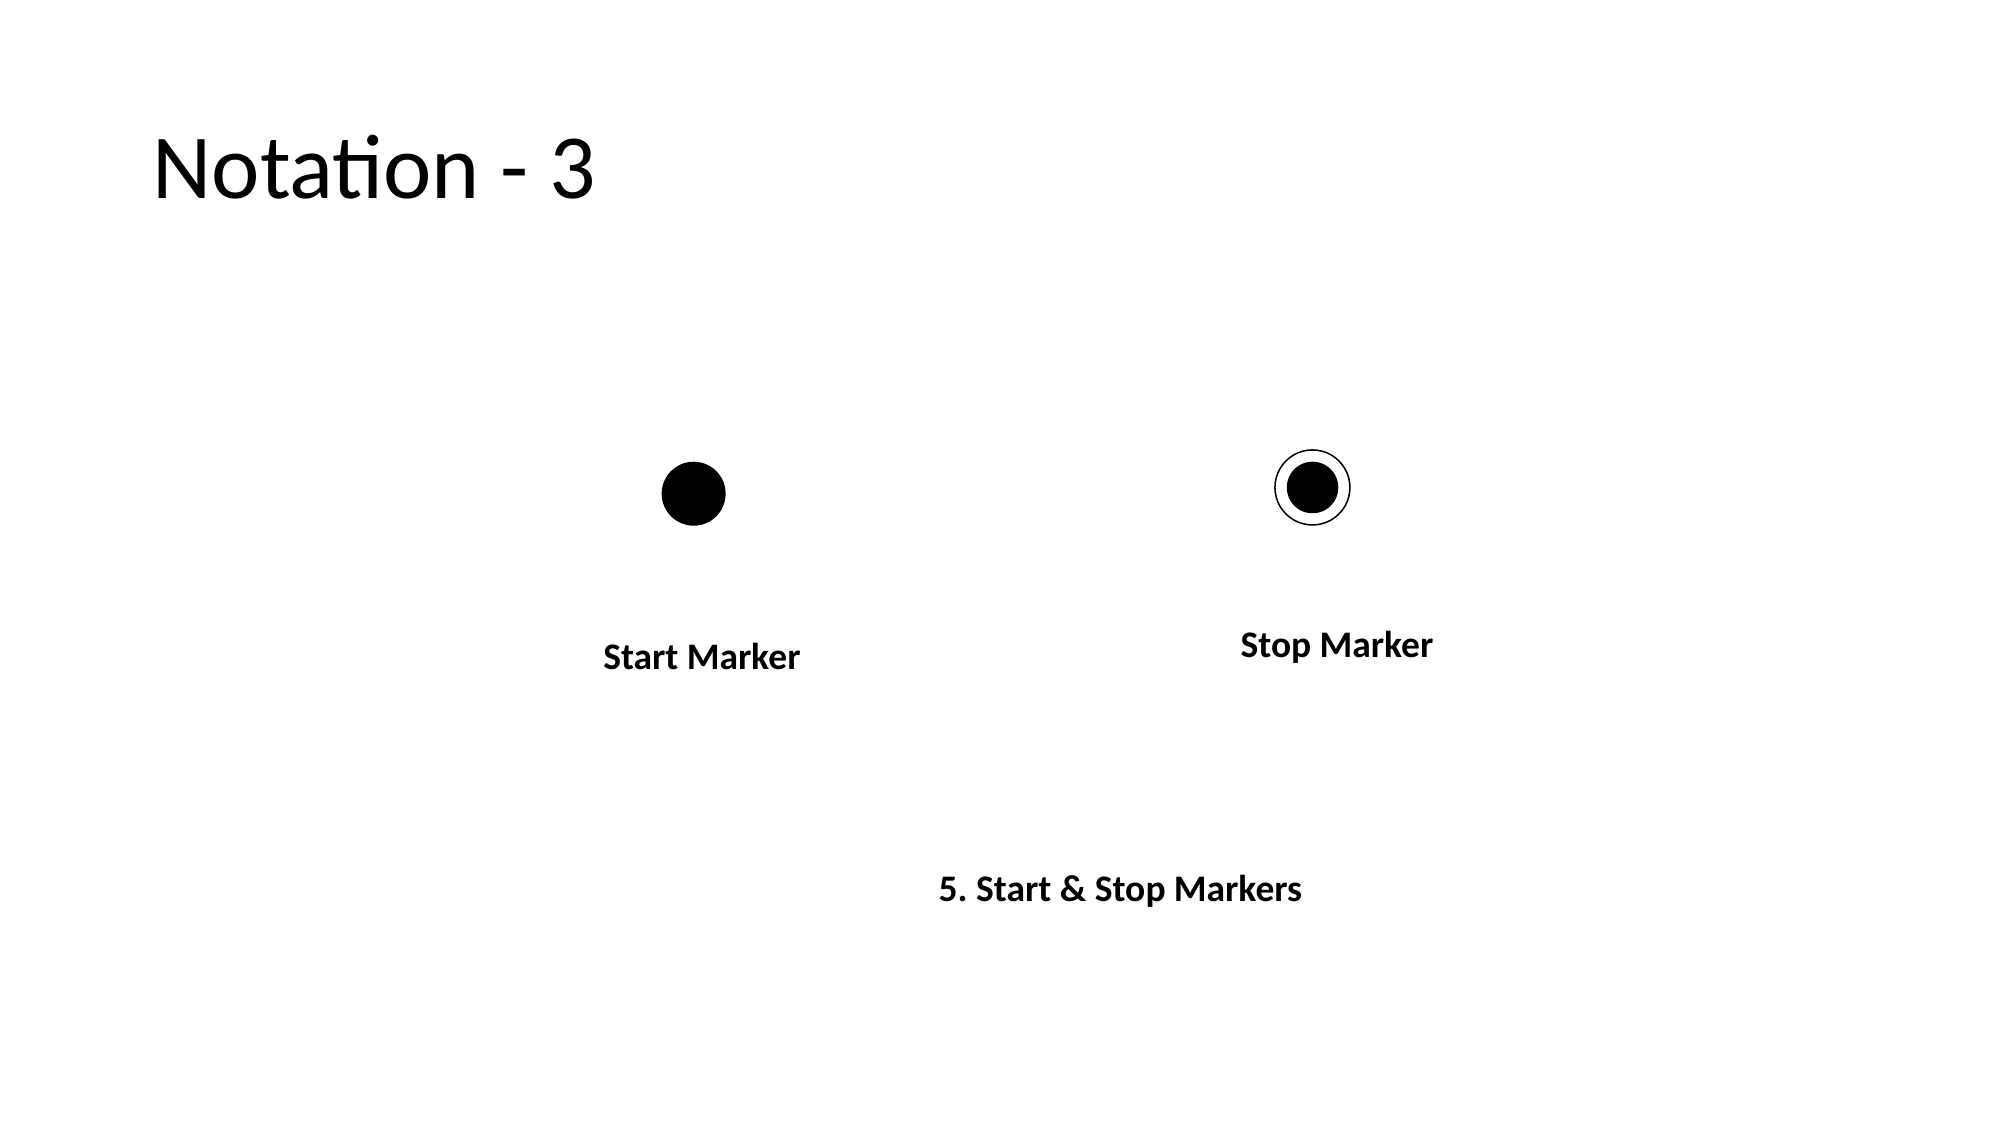

# Notation - 3

Stop Marker
Start Marker
5. Start & Stop Markers